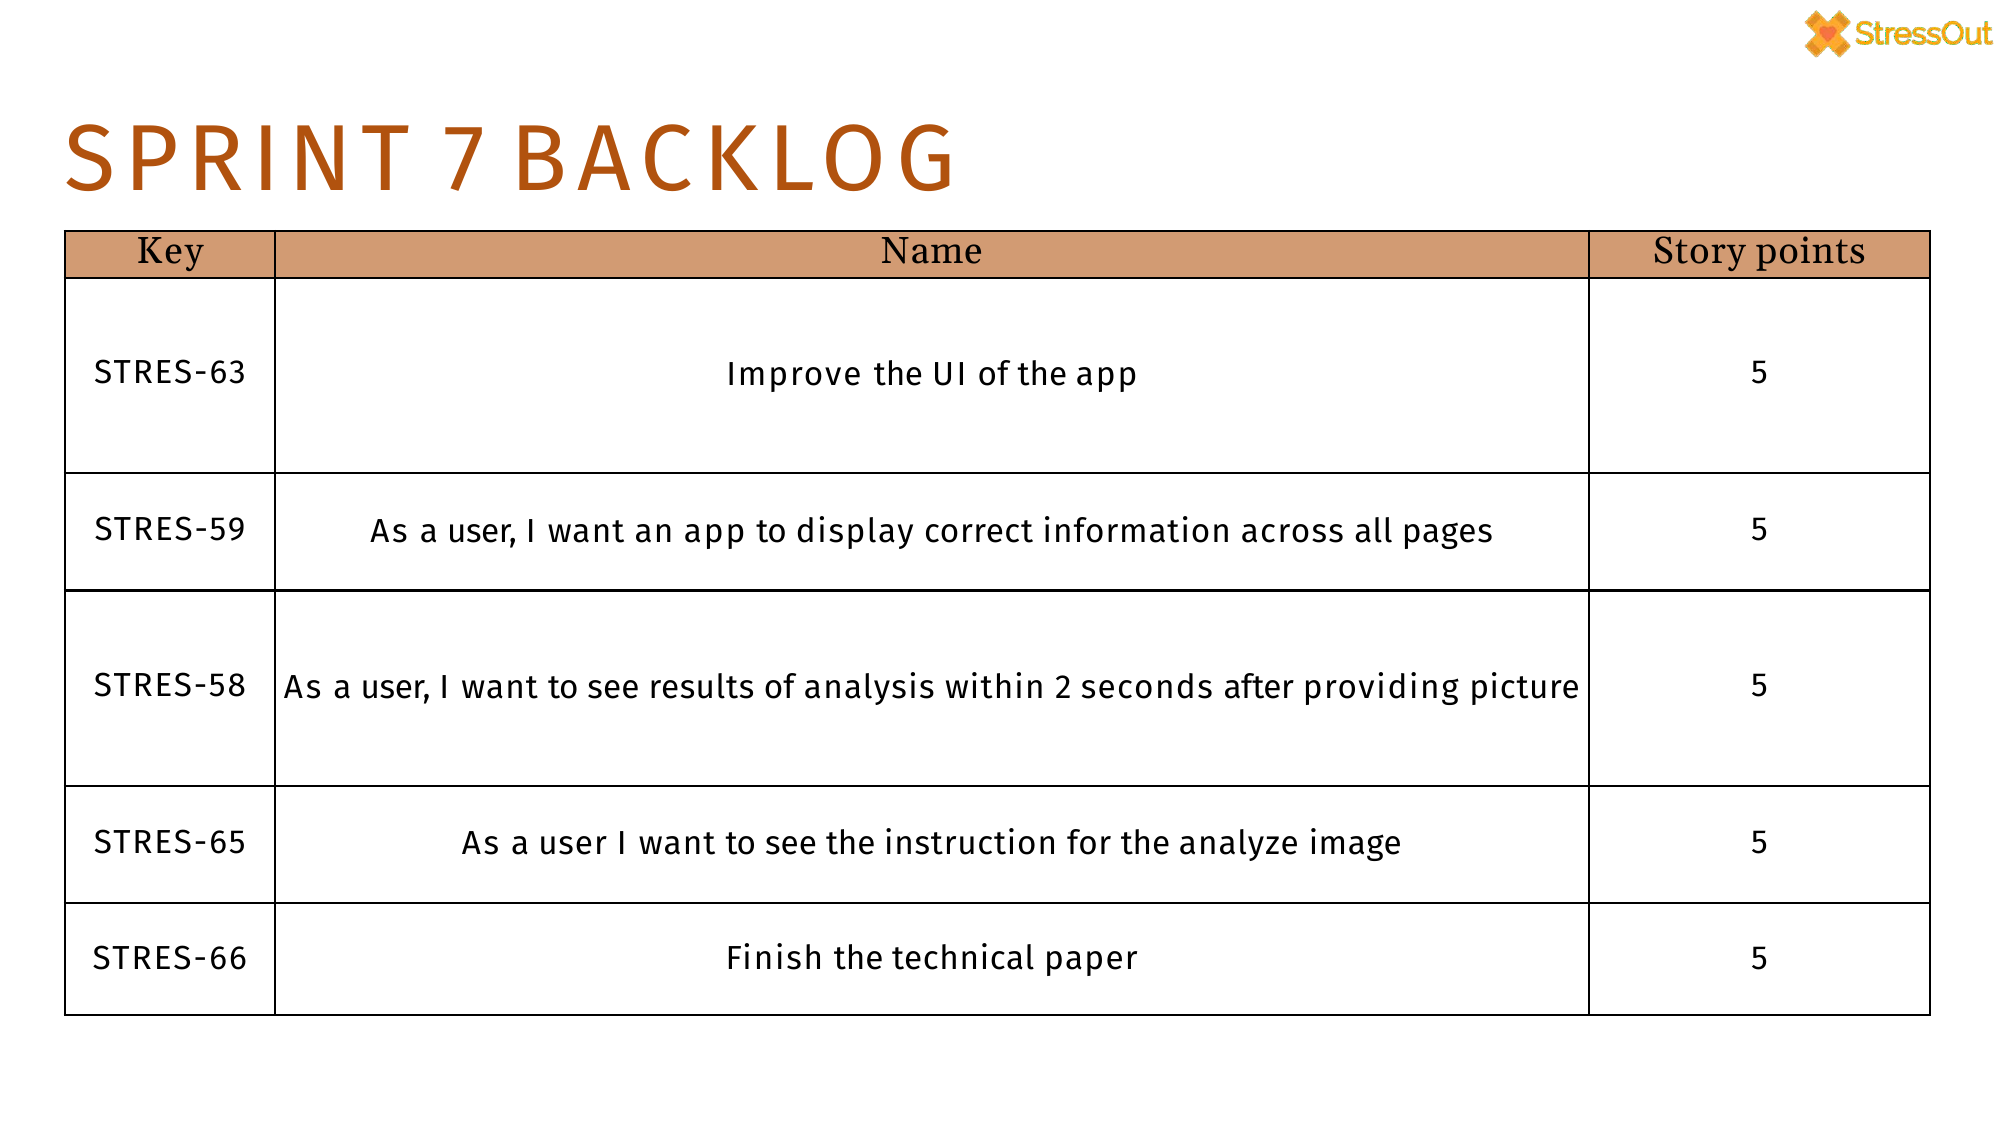

# SPRINT 7 BACKLOG
| Key | Name | Story points |
| --- | --- | --- |
| STRES-63 | Improve the UI of the app | 5 |
| STRES-59 | As a user, I want an app to display correct information across all pages | 5 |
| STRES-58 | As a user, I want to see results of analysis within 2 seconds after providing picture | 5 |
| STRES-65 | As a user I want to see the instruction for the analyze image | 5 |
| STRES-66 | Finish the technical paper | 5 |